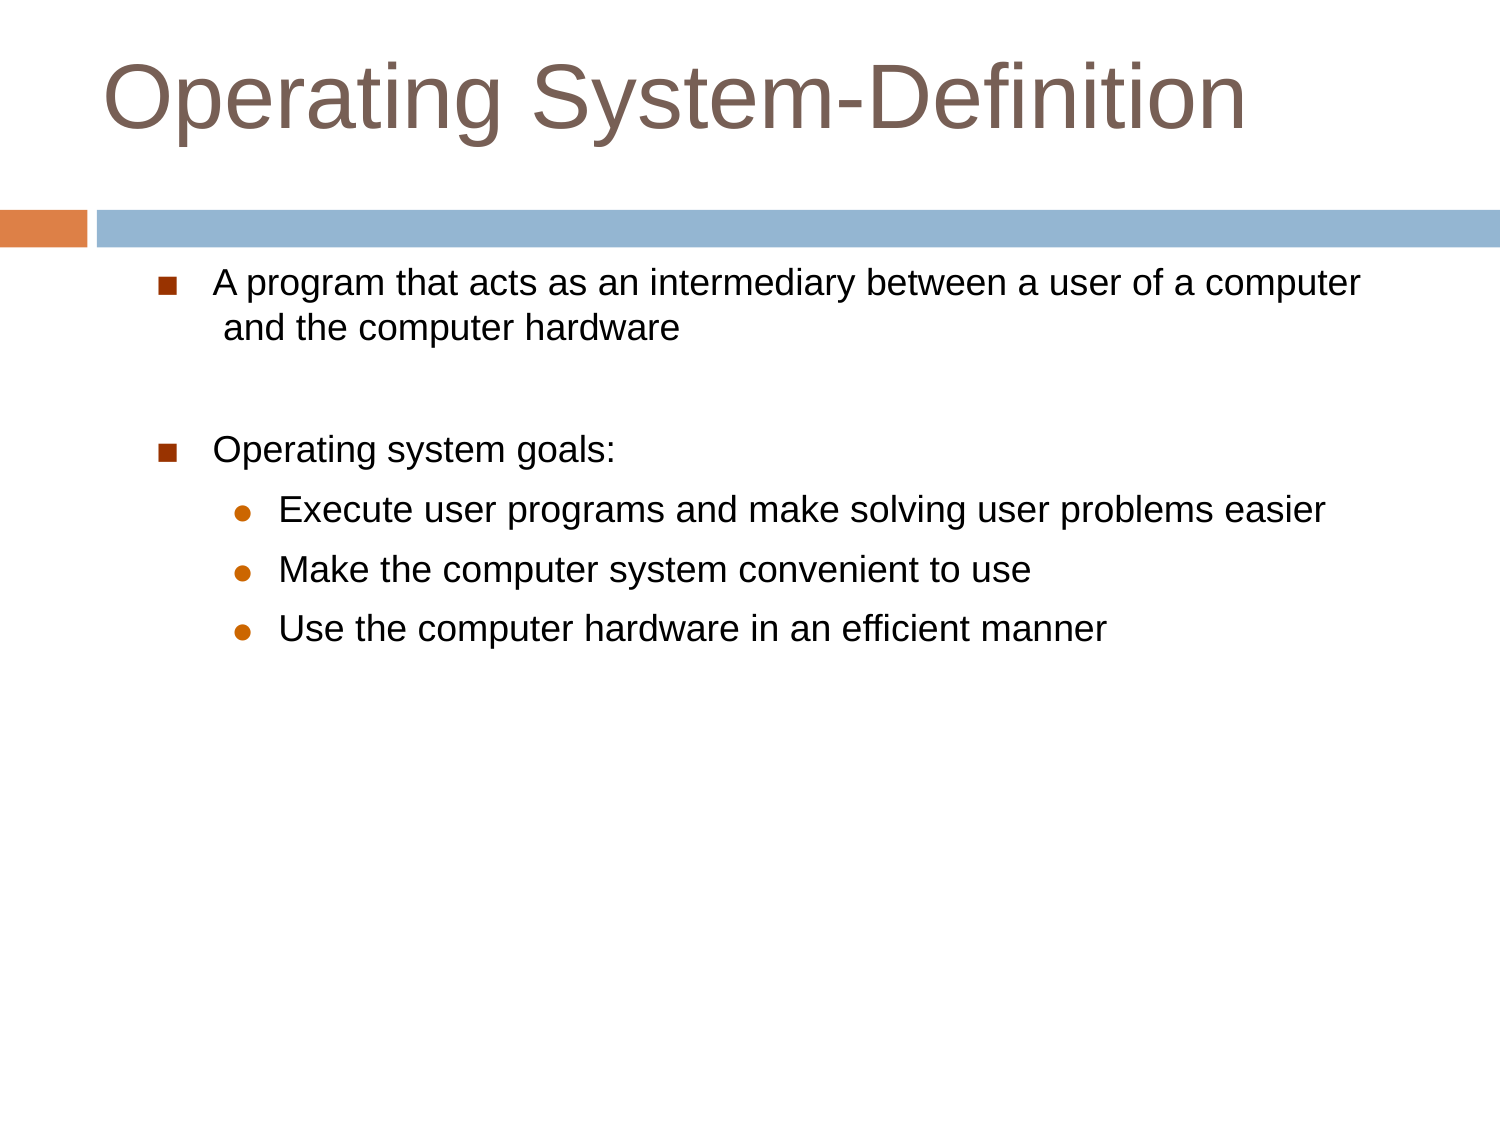

# Operating System-Definition
A program that acts as an intermediary between a user of a computer  and the computer hardware

Operating system goals:
Execute user programs and make solving user problems easier
Make the computer system convenient to use
Use the computer hardware in an efficient manner